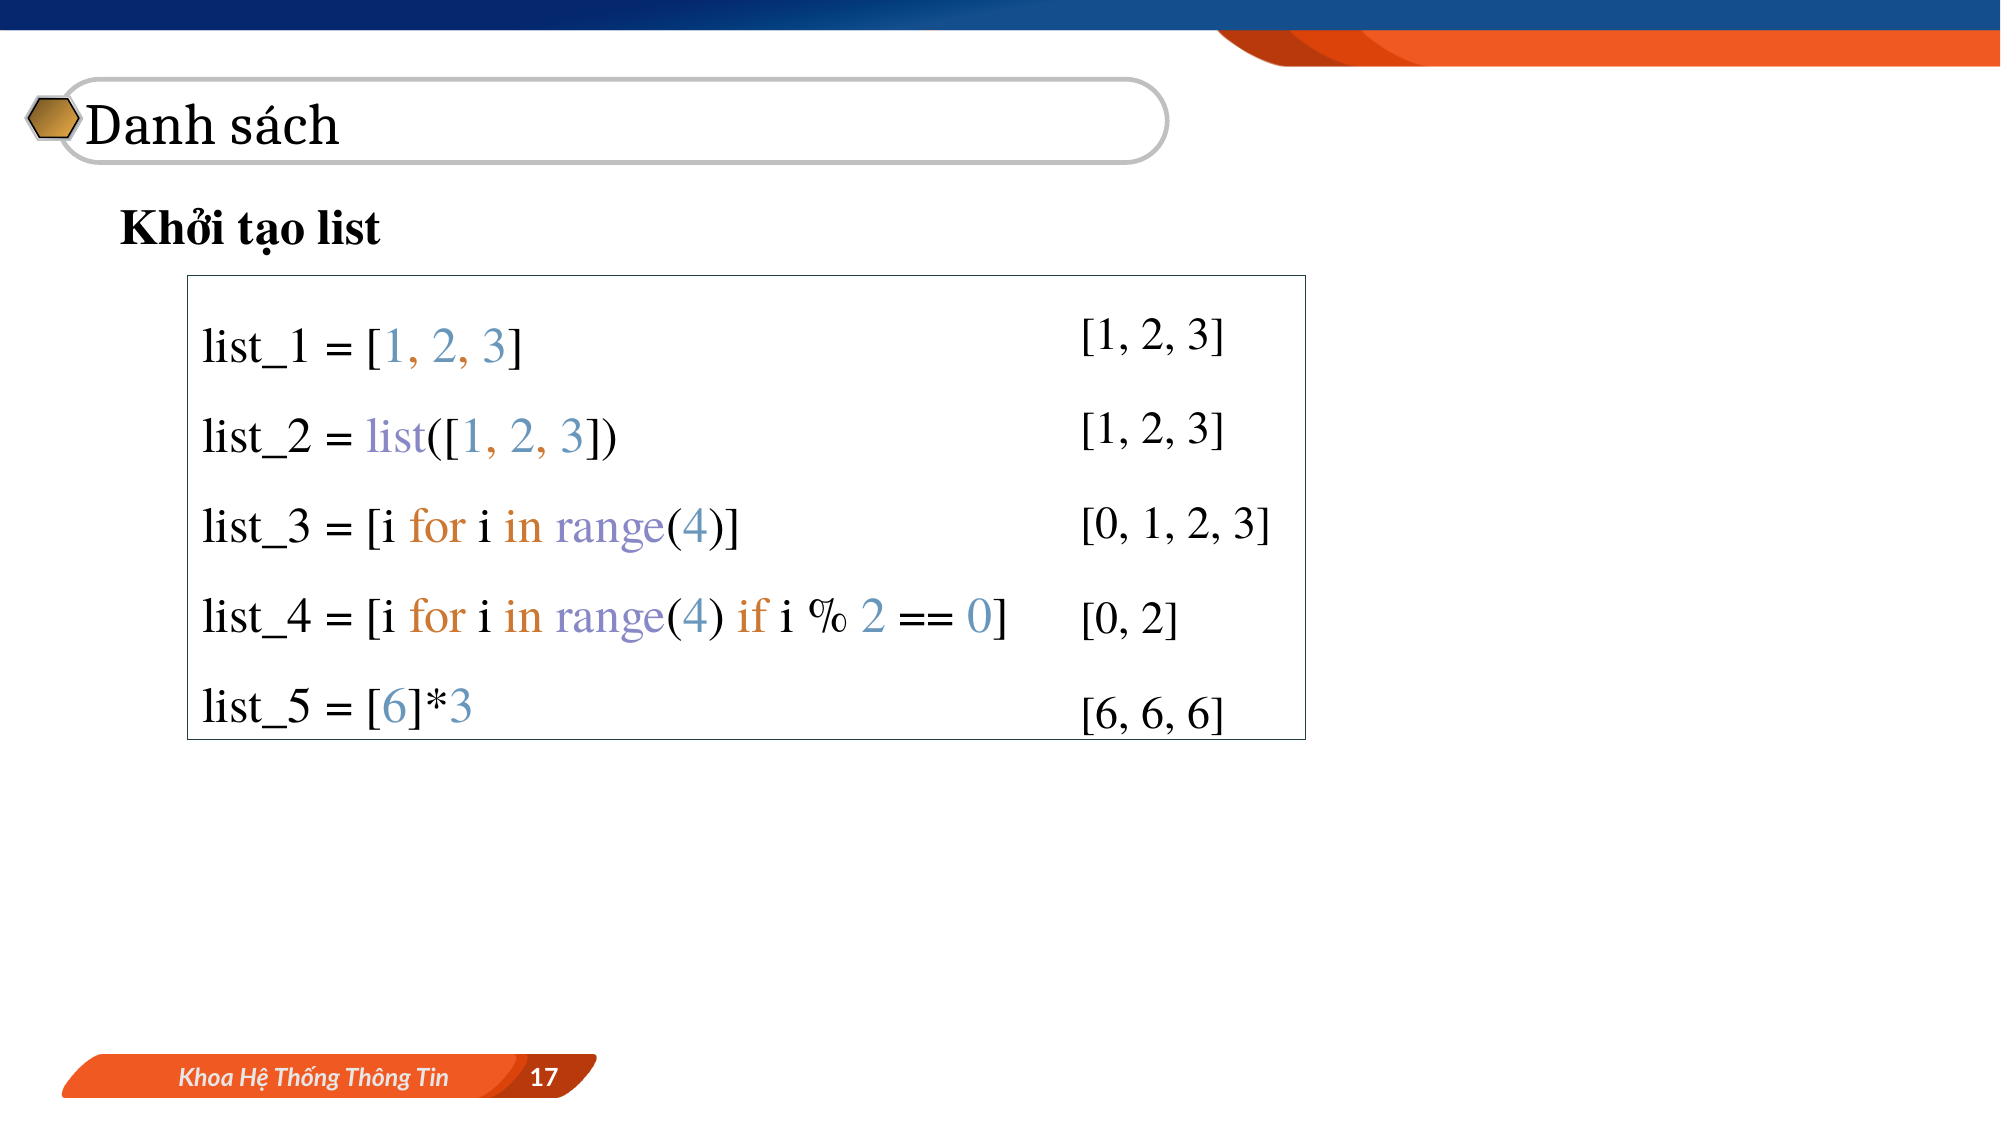

Danh sách

Khởi tạo list
[1, 2, 3]
[1, 2, 3]
[0, 1, 2, 3]
[0, 2]
[6, 6, 6]
list_1 = [1, 2, 3]
list_2 = list([1, 2, 3])
list_3 = [i for i in range(4)]
list_4 = [i for i in range(4) if i % 2 == 0]
list_5 = [6]*3
17
Khoa Hệ Thống Thông Tin